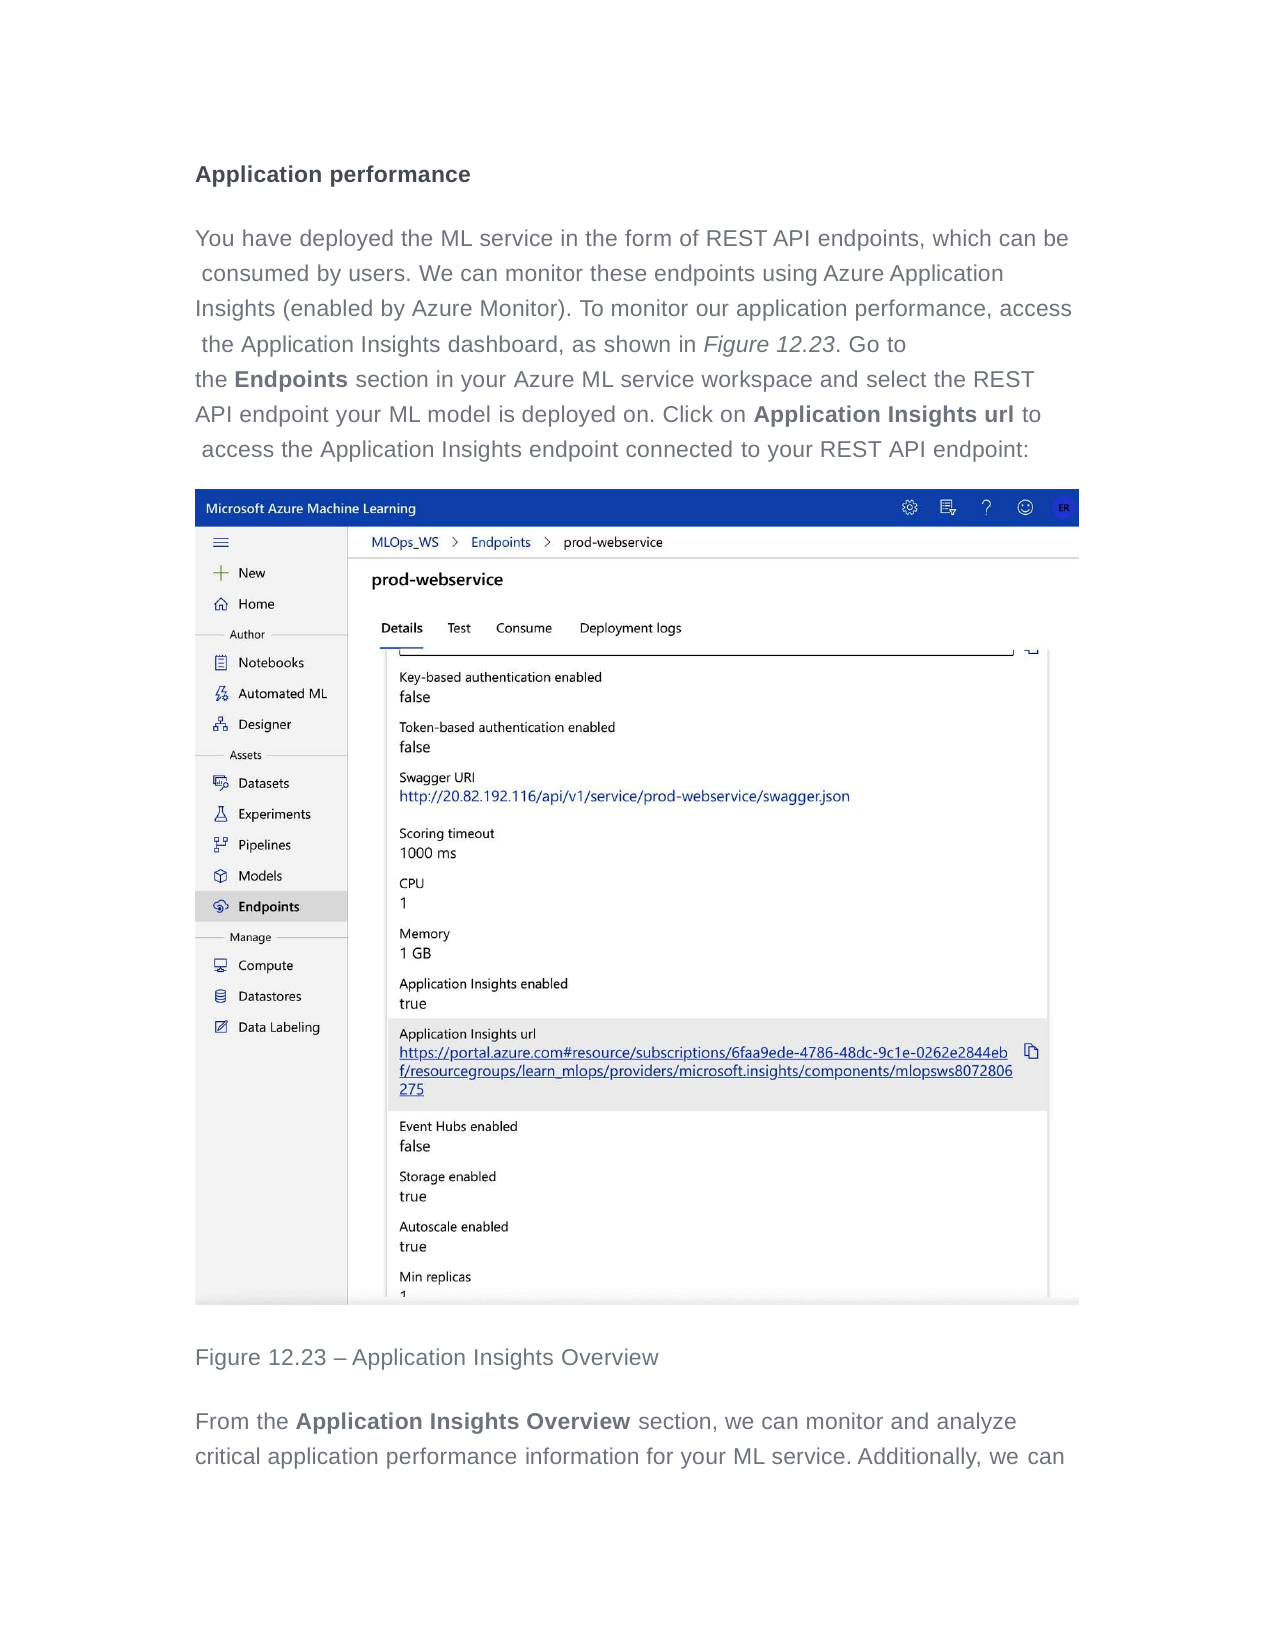

Application performance

You have deployed the ML service in the form of REST API endpoints, which can be  consumed by users. We can monitor these endpoints using Azure Application  Insights (enabled by Azure Monitor). To monitor our application performance, access  the Application Insights dashboard, as shown in Figure 12.23. Go to
the Endpoints section in your Azure ML service workspace and select the REST  API endpoint your ML model is deployed on. Click on Application Insights url to  access the Application Insights endpoint connected to your REST API endpoint:

Figure 12.23 – Application Insights Overview

From the Application Insights Overview section, we can monitor and analyze  critical application performance information for your ML service. Additionally, we can